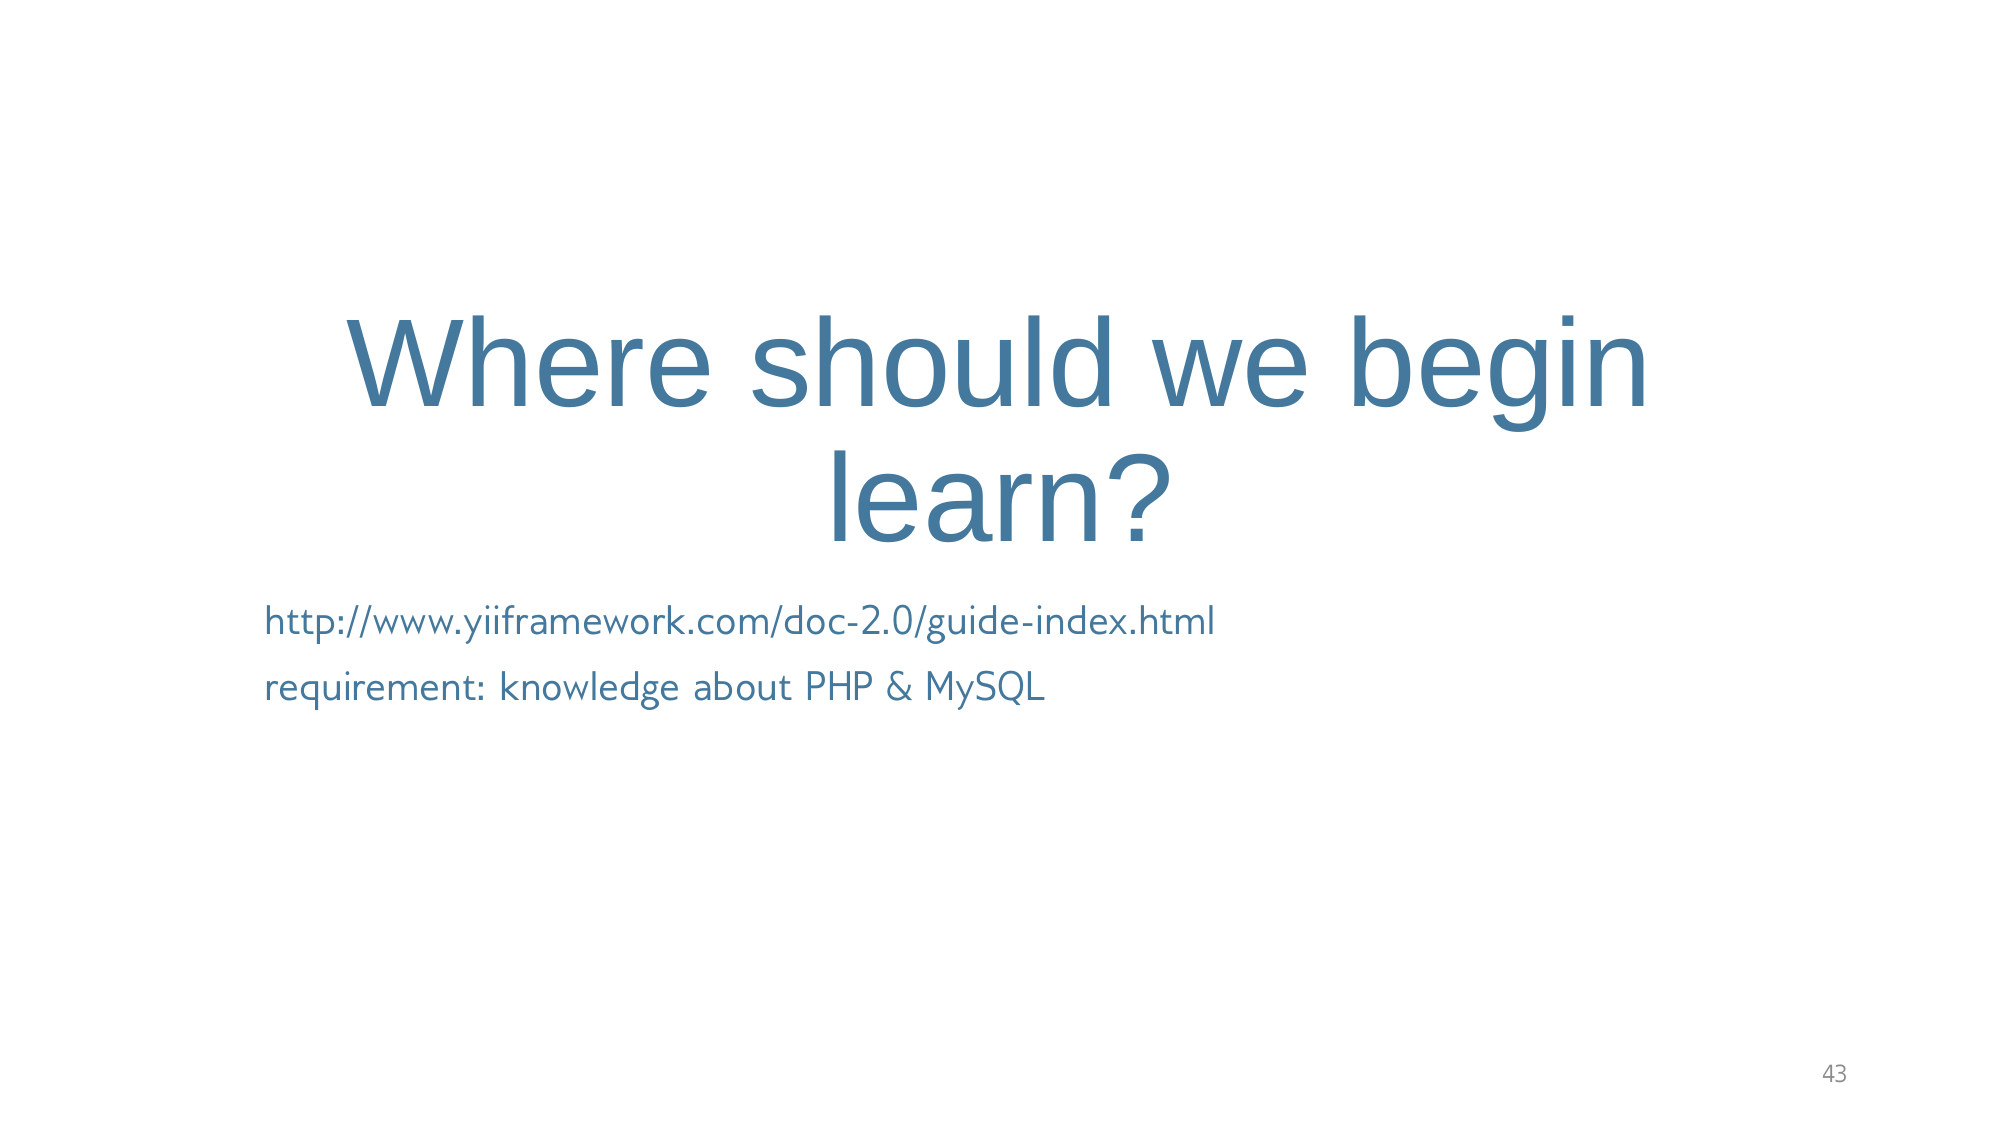

# Where should we begin learn?
http://www.yiiframework.com/doc-2.0/guide-index.html
requirement: knowledge about PHP & MySQL
43